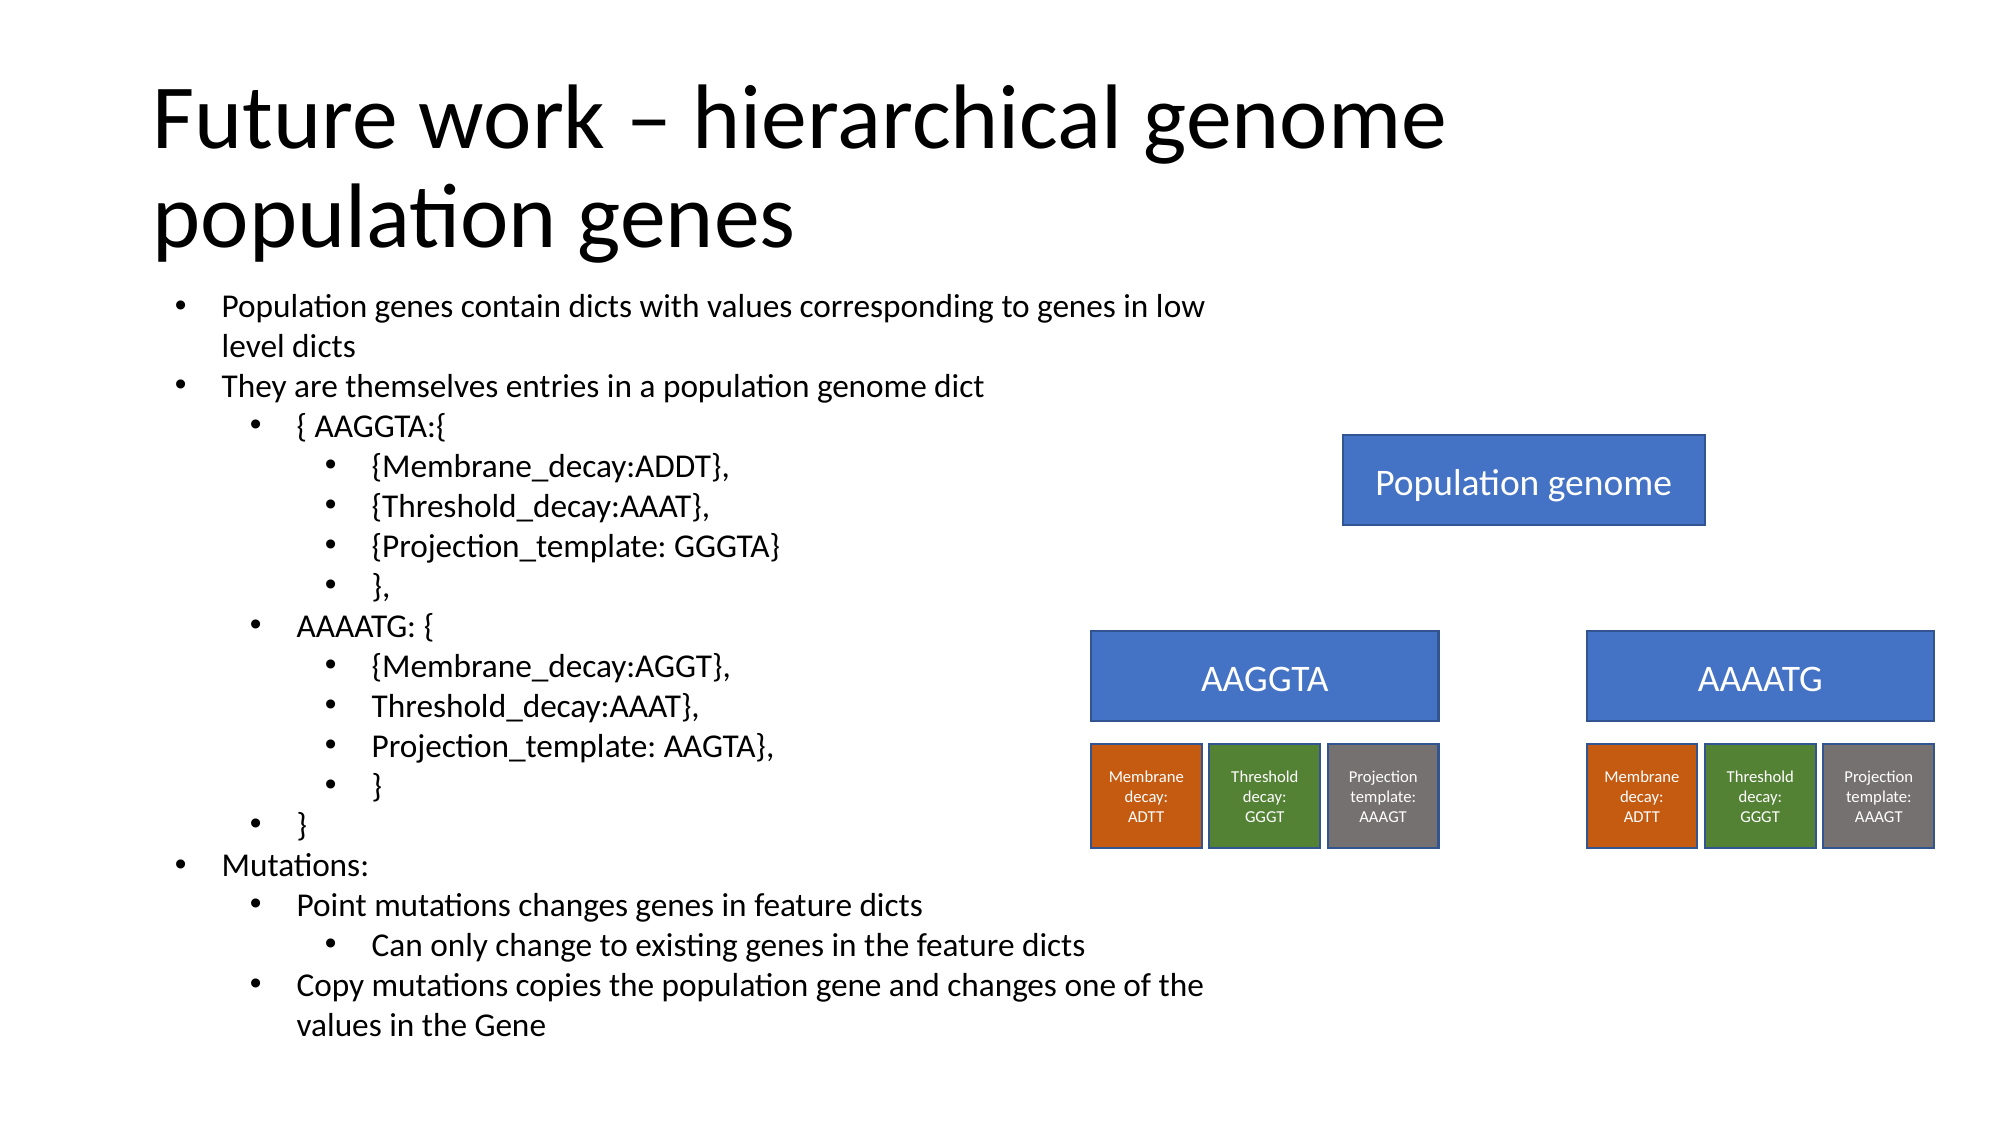

# Future work – hierarchical genome population genes
Population genes contain dicts with values corresponding to genes in low level dicts
They are themselves entries in a population genome dict
{ AAGGTA:{
{Membrane_decay:ADDT},
{Threshold_decay:AAAT},
{Projection_template: GGGTA}
},
AAAATG: {
{Membrane_decay:AGGT},
Threshold_decay:AAAT},
Projection_template: AAGTA},
}
}
Mutations:
Point mutations changes genes in feature dicts
Can only change to existing genes in the feature dicts
Copy mutations copies the population gene and changes one of the values in the Gene

Population genome
AAGGTA
AAAATG
Threshold decay:
GGGT
Projection template:
AAAGT
Membrane decay:
ADTT
Threshold decay:
GGGT
Projection template:
AAAGT
Membrane decay:
ADTT